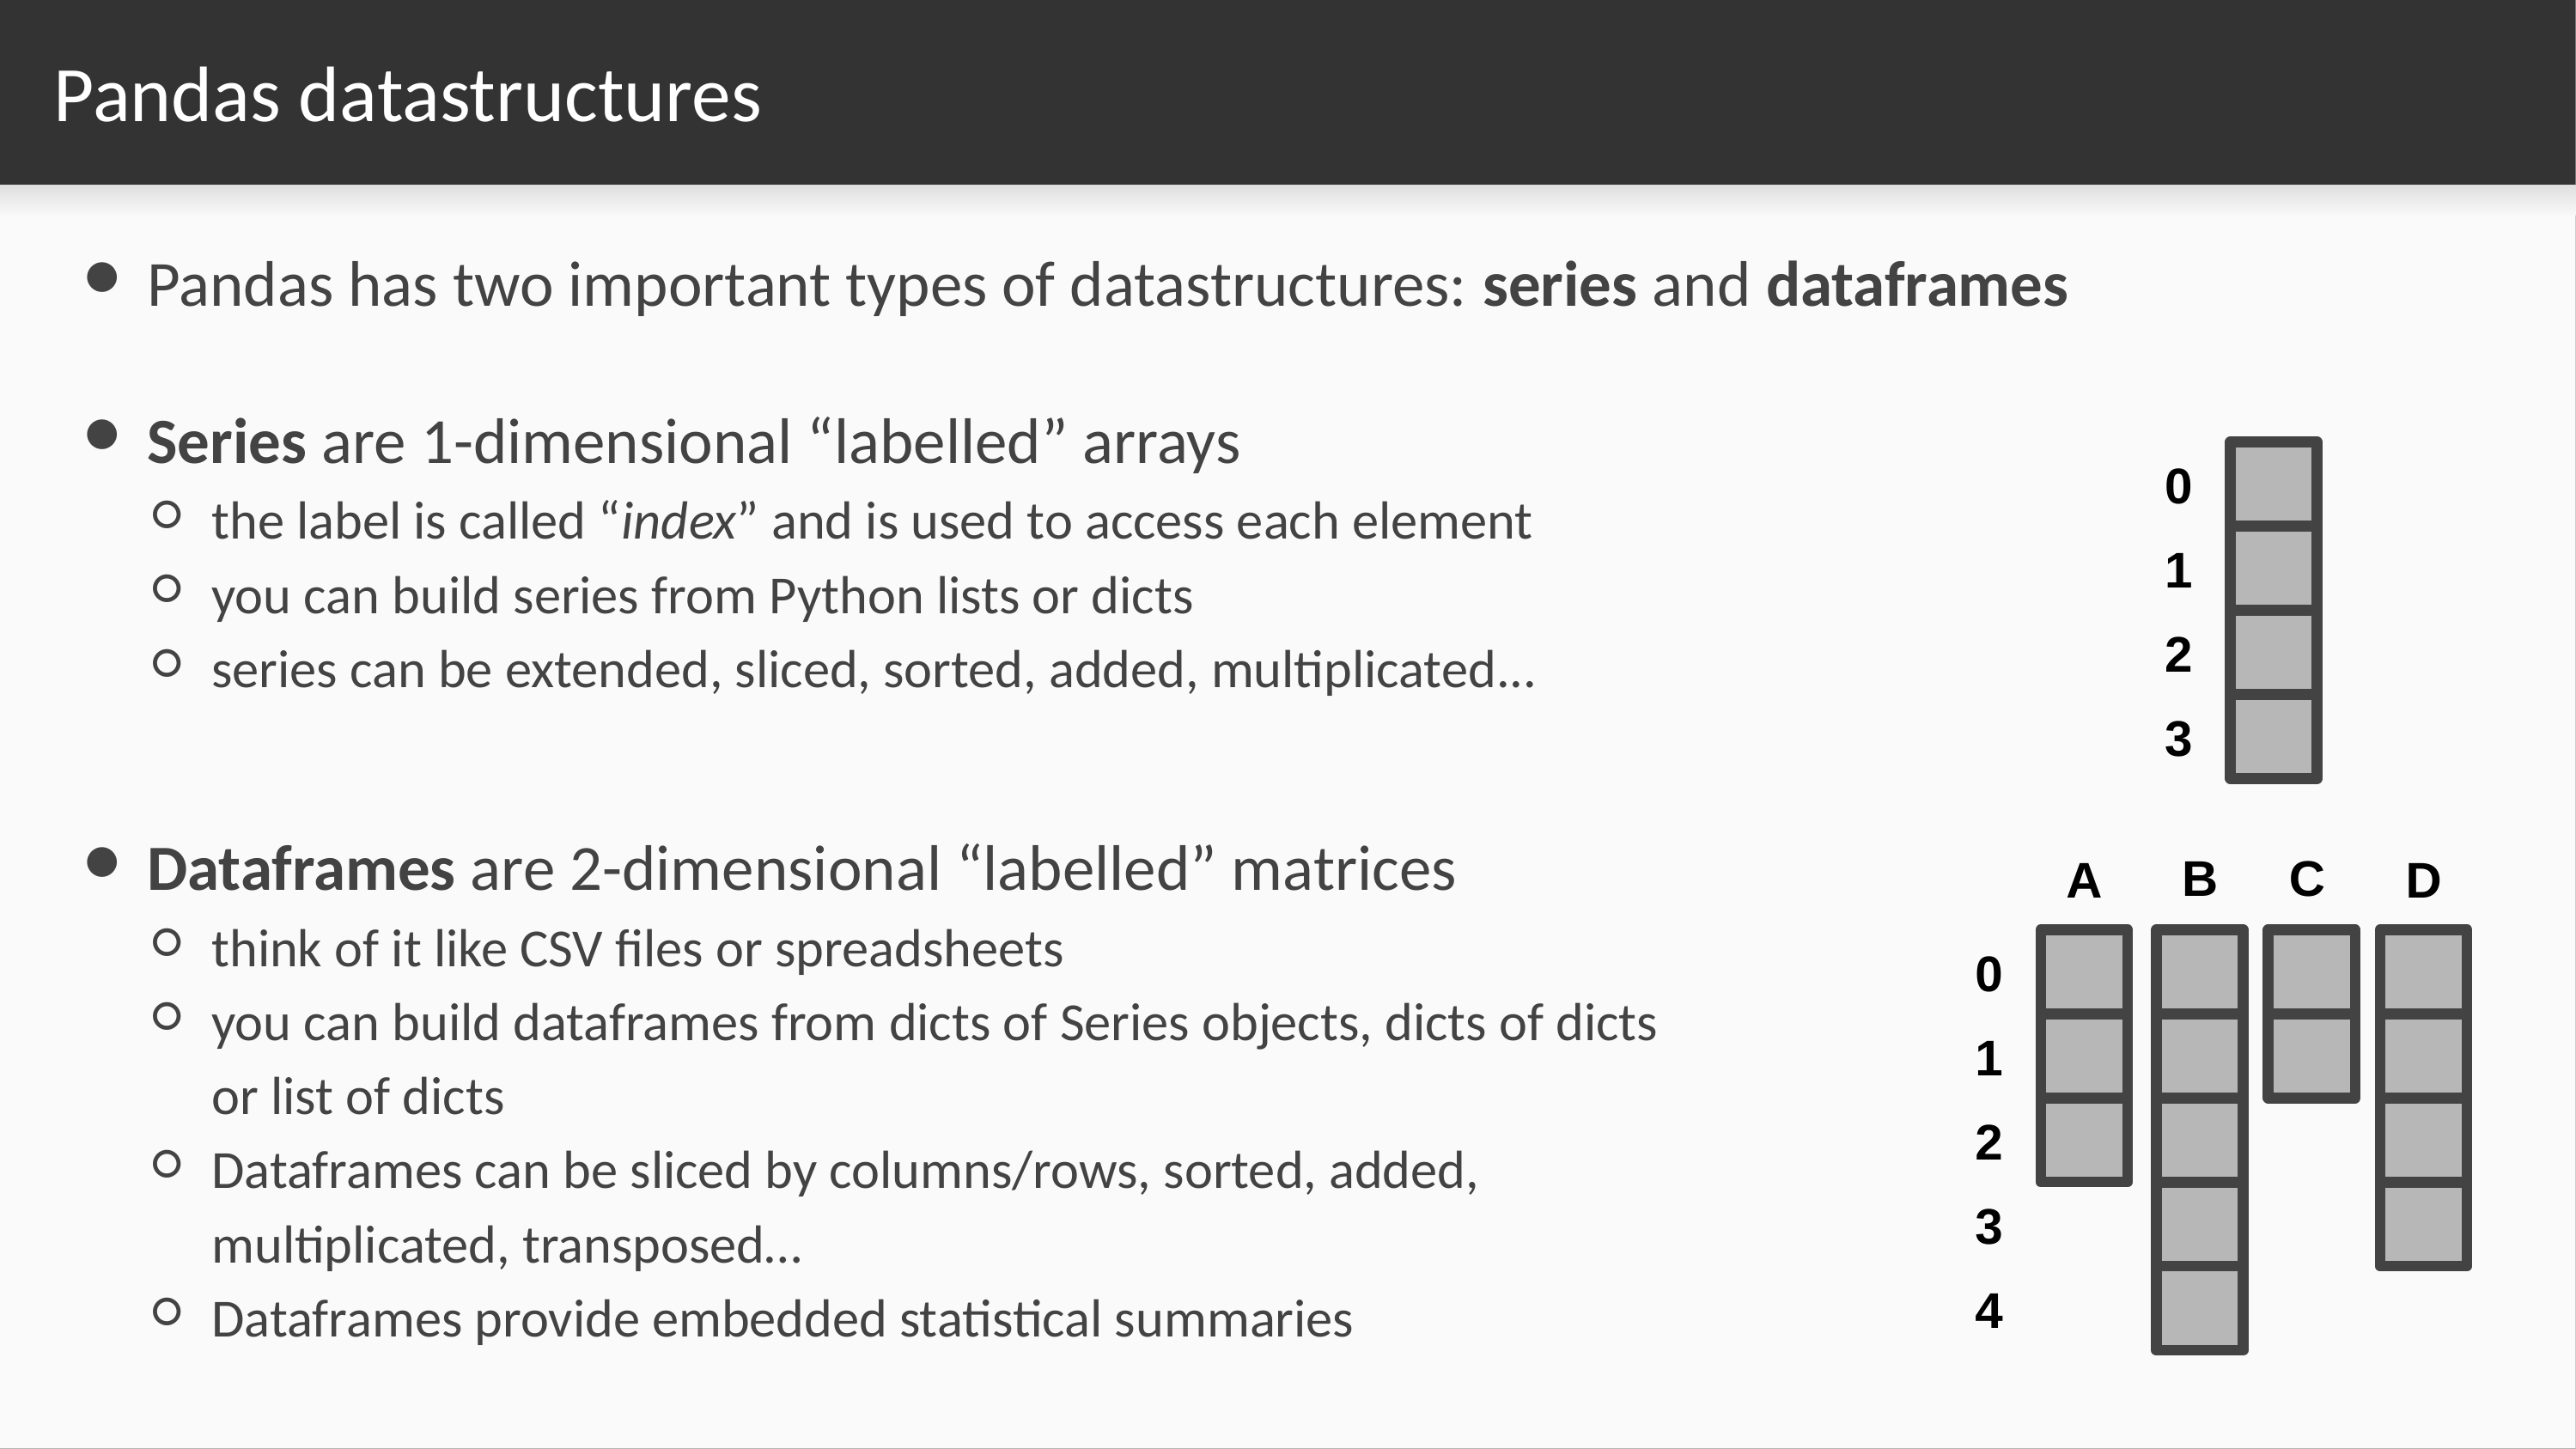

# Pandas datastructures
Pandas has two important types of datastructures: series and dataframes
Series are 1-dimensional “labelled” arrays
the label is called “index” and is used to access each element
you can build series from Python lists or dicts
series can be extended, sliced, sorted, added, multiplicated...
0

1
2
3
Dataframes are 2-dimensional “labelled” matrices
think of it like CSV files or spreadsheets
you can build dataframes from dicts of Series objects, dicts of dicts or list of dicts
Dataframes can be sliced by columns/rows, sorted, added, multiplicated, transposed…
Dataframes provide embedded statistical summaries
B
C
A
D
0

1

2

3

4